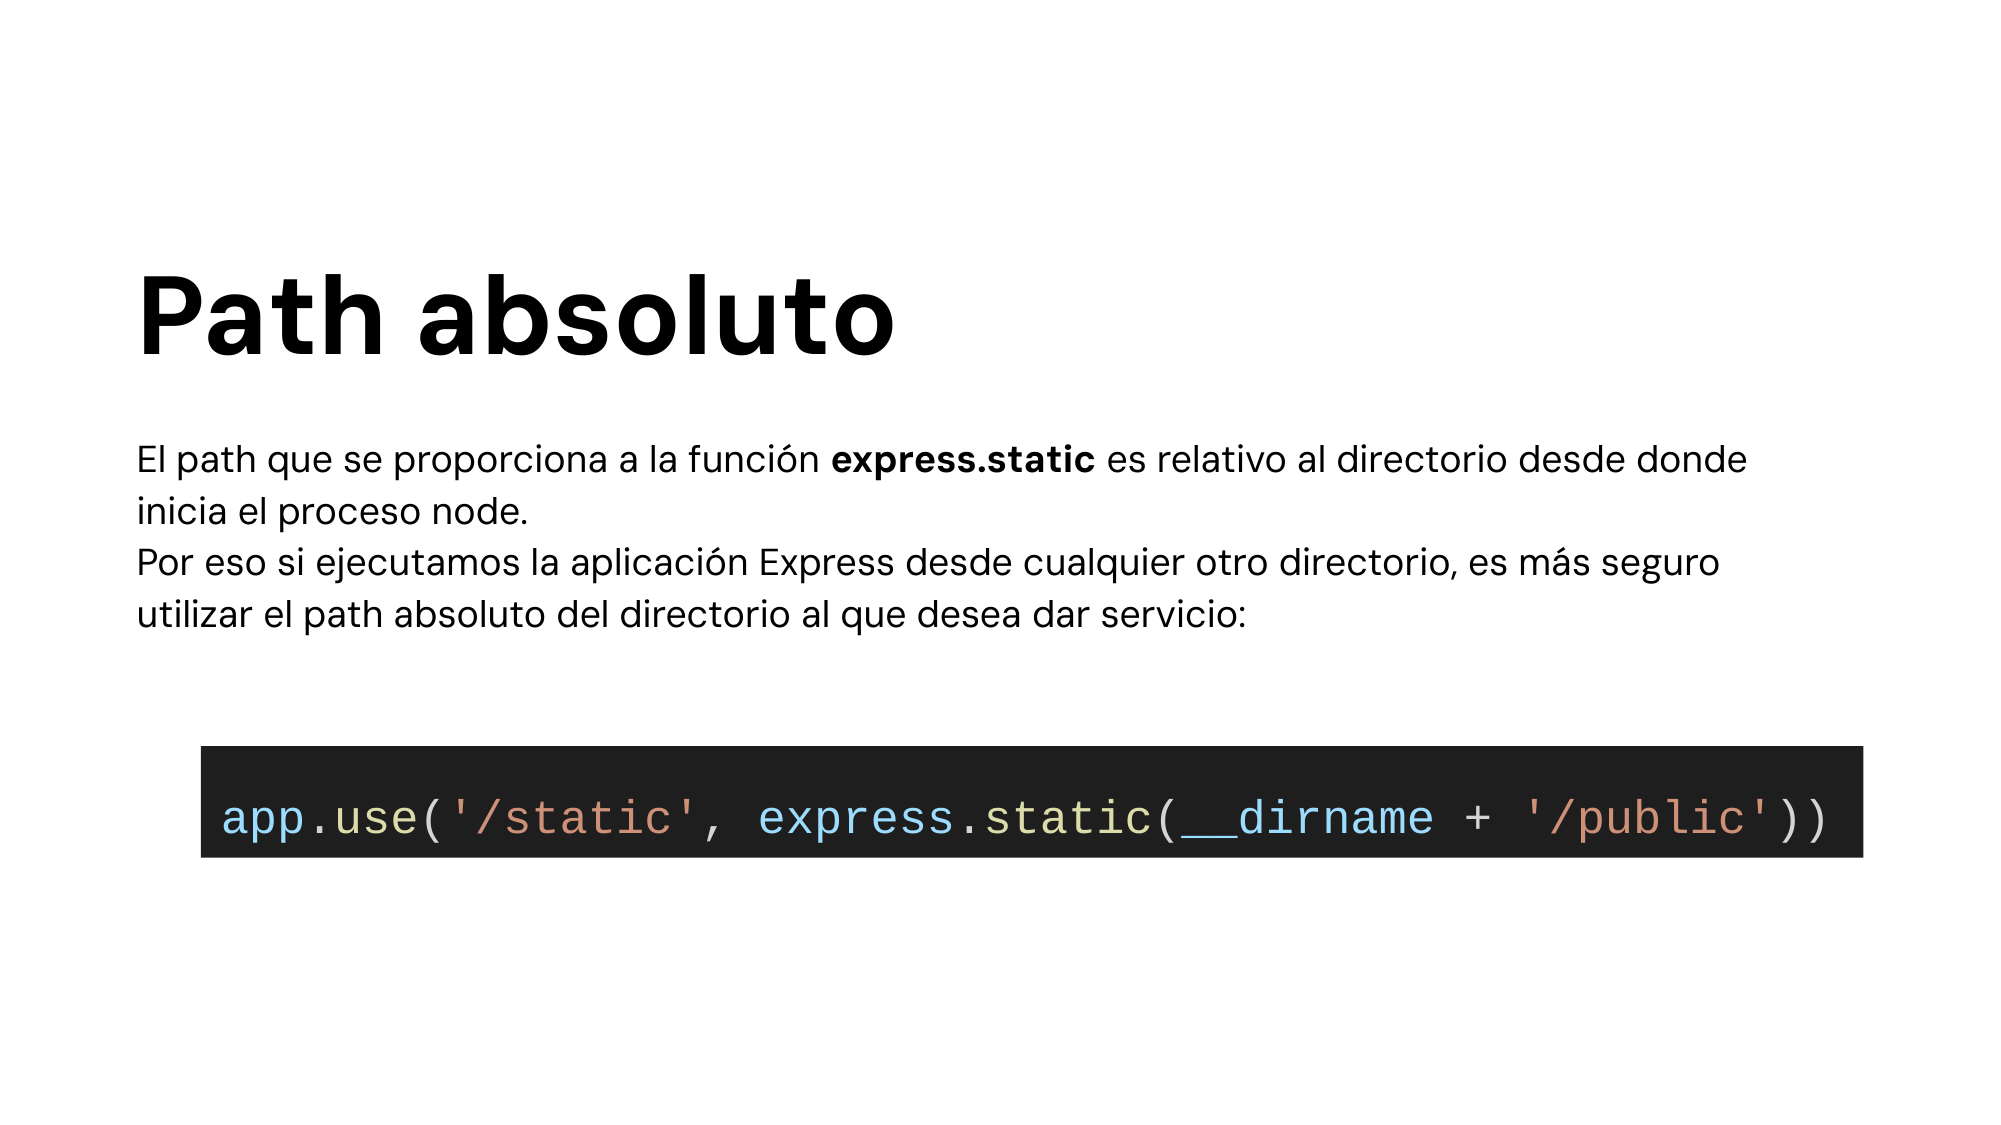

Path absoluto
El path que se proporciona a la función express.static es relativo al directorio desde donde inicia el proceso node.
Por eso si ejecutamos la aplicación Express desde cualquier otro directorio, es más seguro utilizar el path absoluto del directorio al que desea dar servicio:
app.use('/static', express.static(__dirname + '/public'))